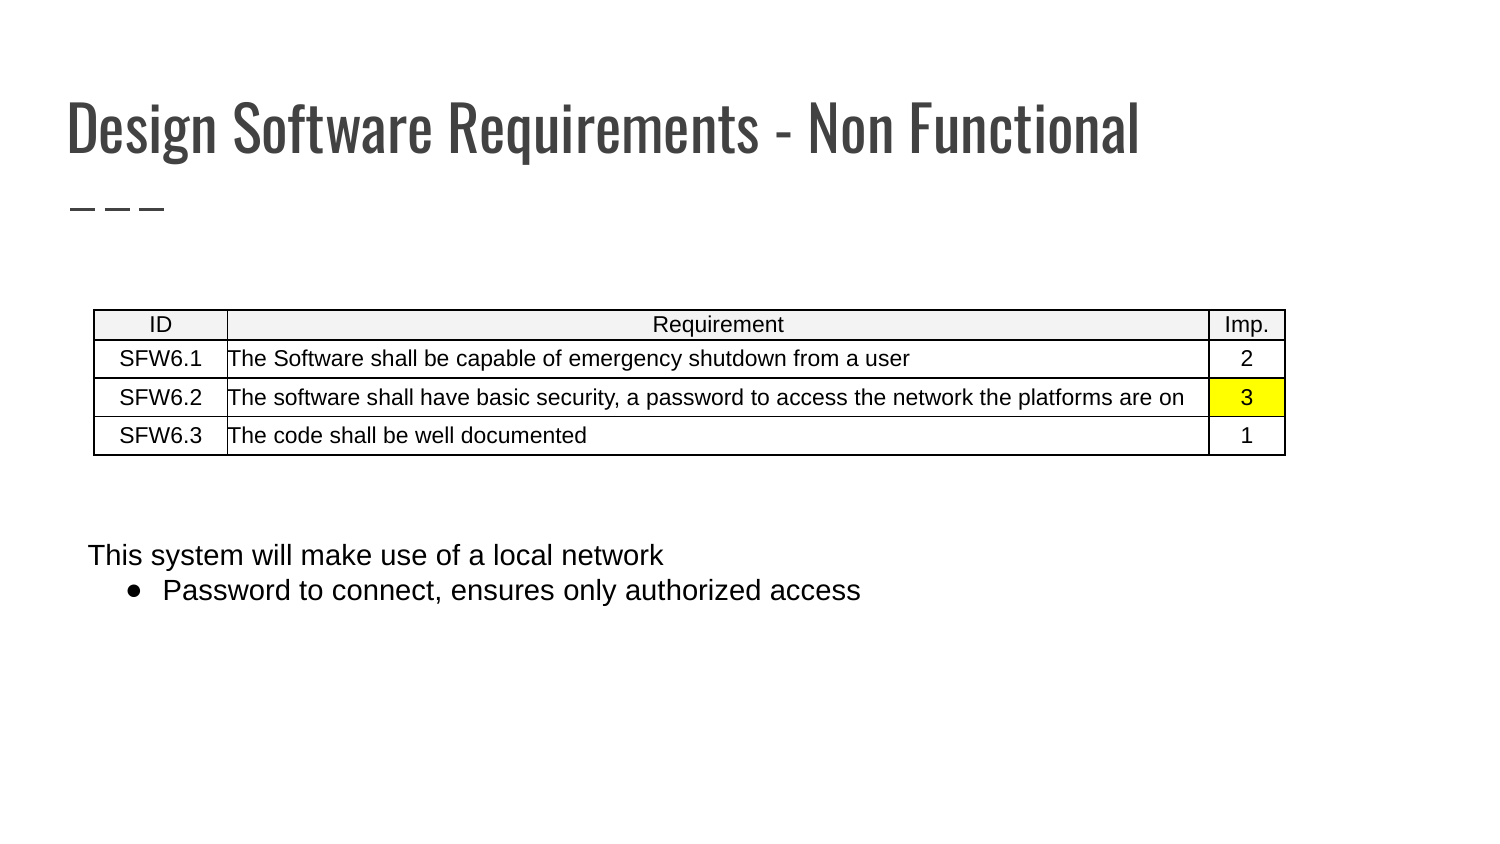

# Design Software Requirements - Non Functional
| ID | Requirement | Imp. |
| --- | --- | --- |
| SFW6.1 | The Software shall be capable of emergency shutdown from a user | 2 |
| SFW6.2 | The software shall have basic security, a password to access the network the platforms are on | 3 |
| SFW6.3 | The code shall be well documented | 1 |
This system will make use of a local network
Password to connect, ensures only authorized access